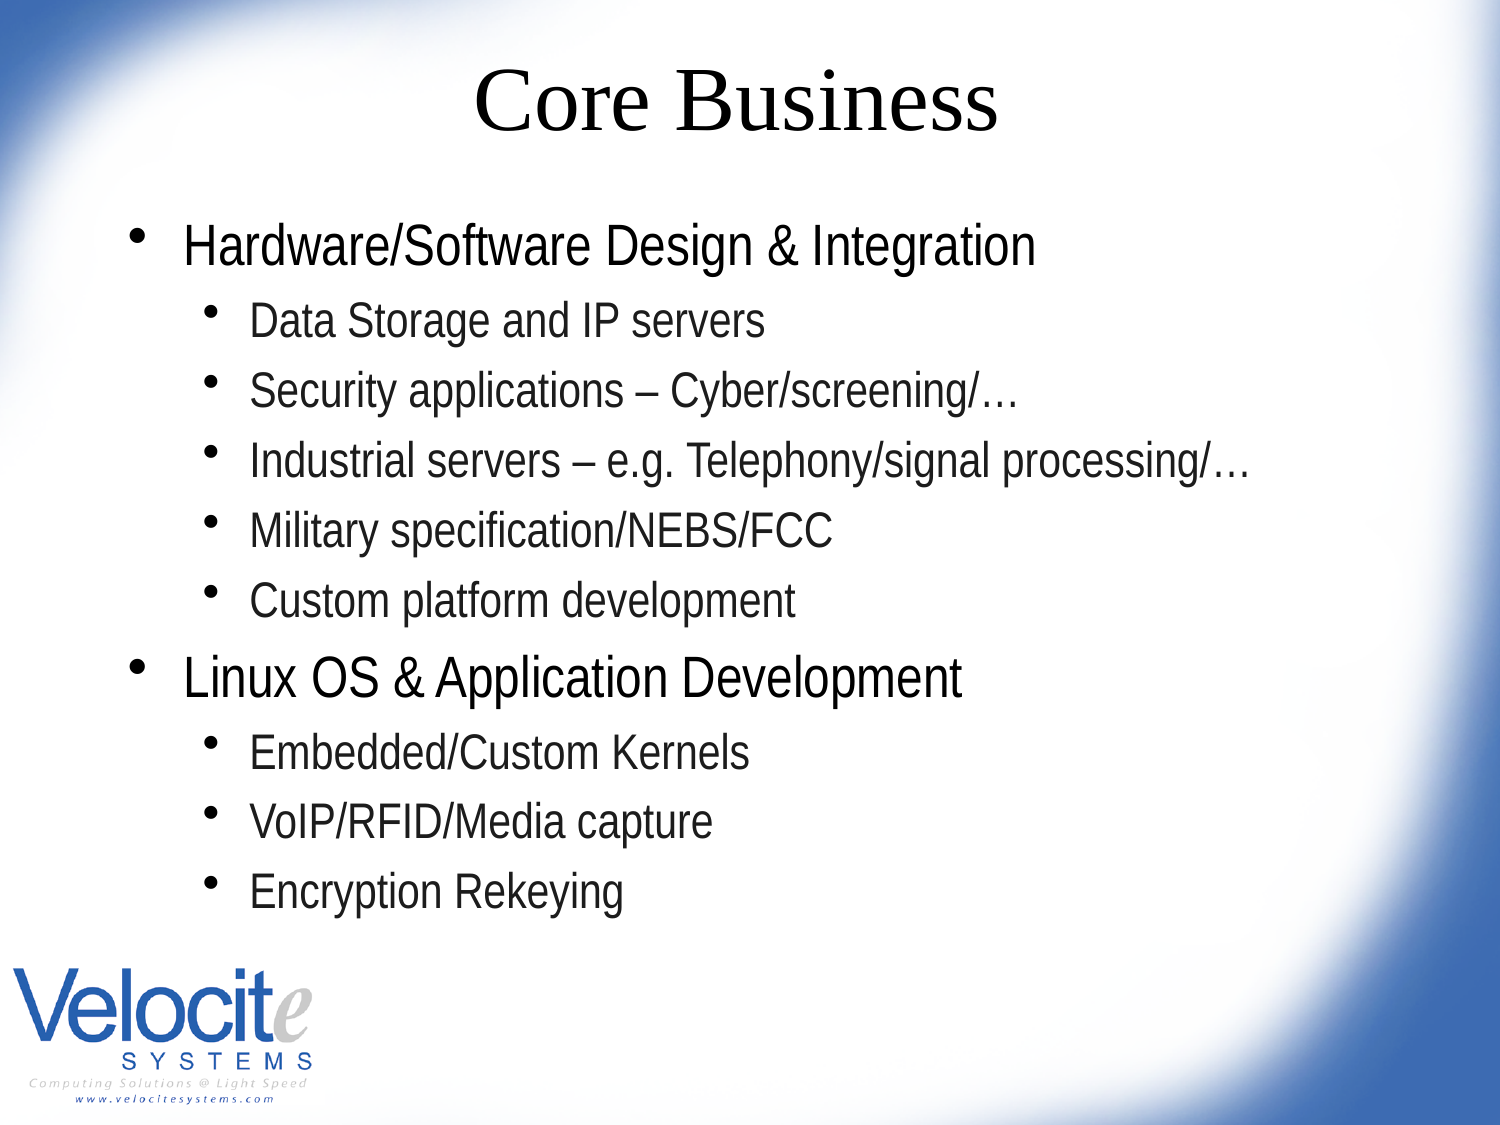

Core Business
Hardware/Software Design & Integration
Data Storage and IP servers
Security applications – Cyber/screening/…
Industrial servers – e.g. Telephony/signal processing/…
Military specification/NEBS/FCC
Custom platform development
Linux OS & Application Development
Embedded/Custom Kernels
VoIP/RFID/Media capture
Encryption Rekeying